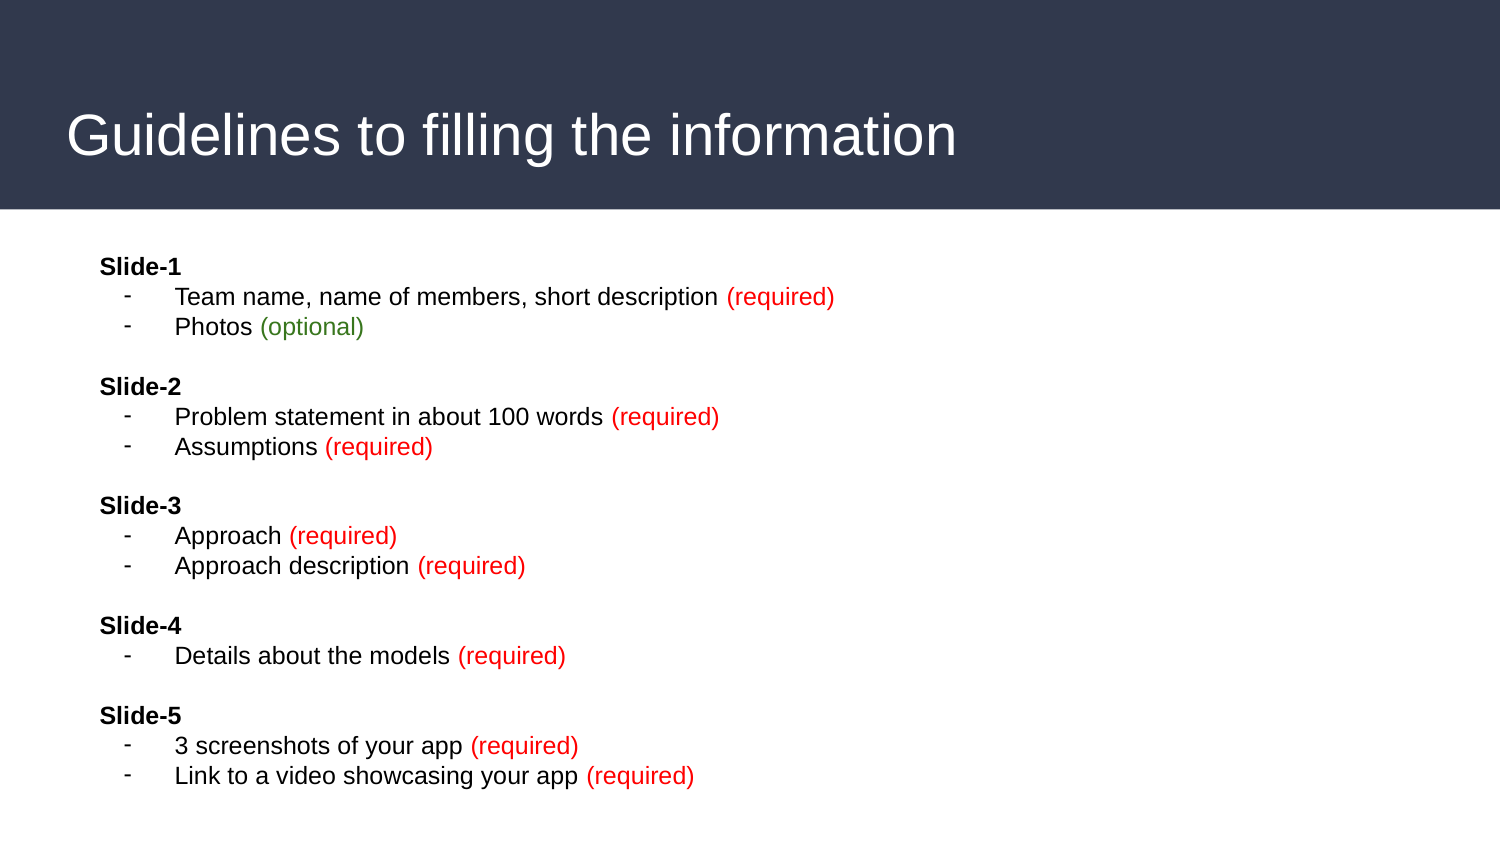

# Guidelines to filling the information
Slide-1
Team name, name of members, short description (required)
Photos (optional)

Slide-2
Problem statement in about 100 words (required)
Assumptions (required)

Slide-3
Approach (required)
Approach description (required)

Slide-4
Details about the models (required)

Slide-5
3 screenshots of your app (required)
Link to a video showcasing your app (required)